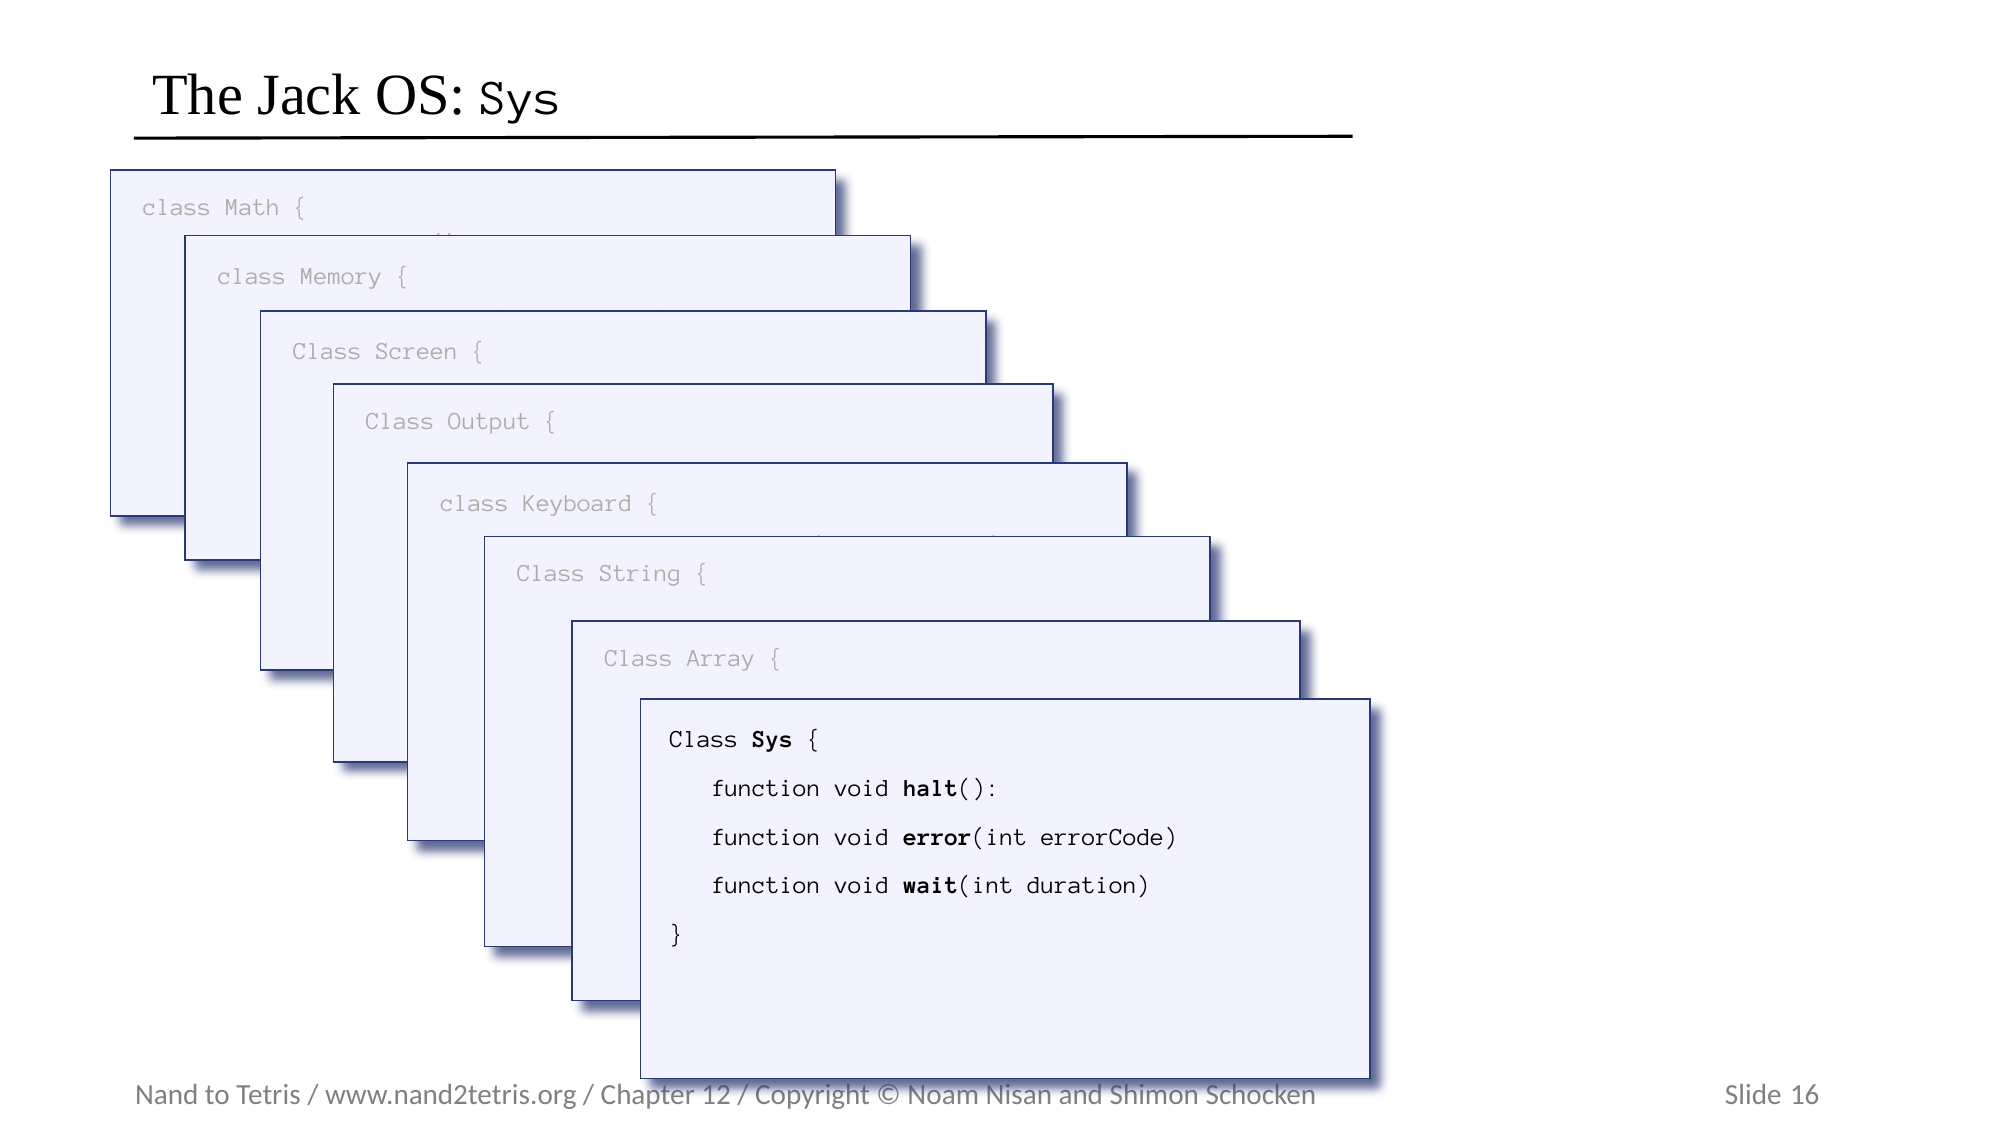

# The Jack OS: Sys

class Math {
   function void init()
   function int abs(int x)
   function int multiply(int x, int y)
   function int divide(int x, int y)
   function int min(int x, int y)
   function int max(int x, int y  function int sqrt(int x)

class Memory {
   function int peek(int address)
   function void poke(int address, int value)
   function Array alloc(int size)
   function void deAlloc(Array o)

Class Screen {
   function void clearScreen()
   function void setColor(boolean b)
   function void drawPixel(int x, int y)
   function void drawLine(int x1, int y1,
                      int x2, int y2)
   function void drawRectang
Class Output {
   function char keyPressed()
   function char readChar()
   function String readLine(String message)
   function int readInt(String message)

class Keyboard {
   function void moveCursor(int i, int j)
   function void printChar(char c)
   function void printString(String s)
   function void printInt(int i)
   function void println()
   function void backSpace()

Class String {

Class Array {
   function Array new(int size)
   method void dispose()

Class Sys {
   function void halt():
   function void error(int errorCode)
   function void wait(int duration)
}